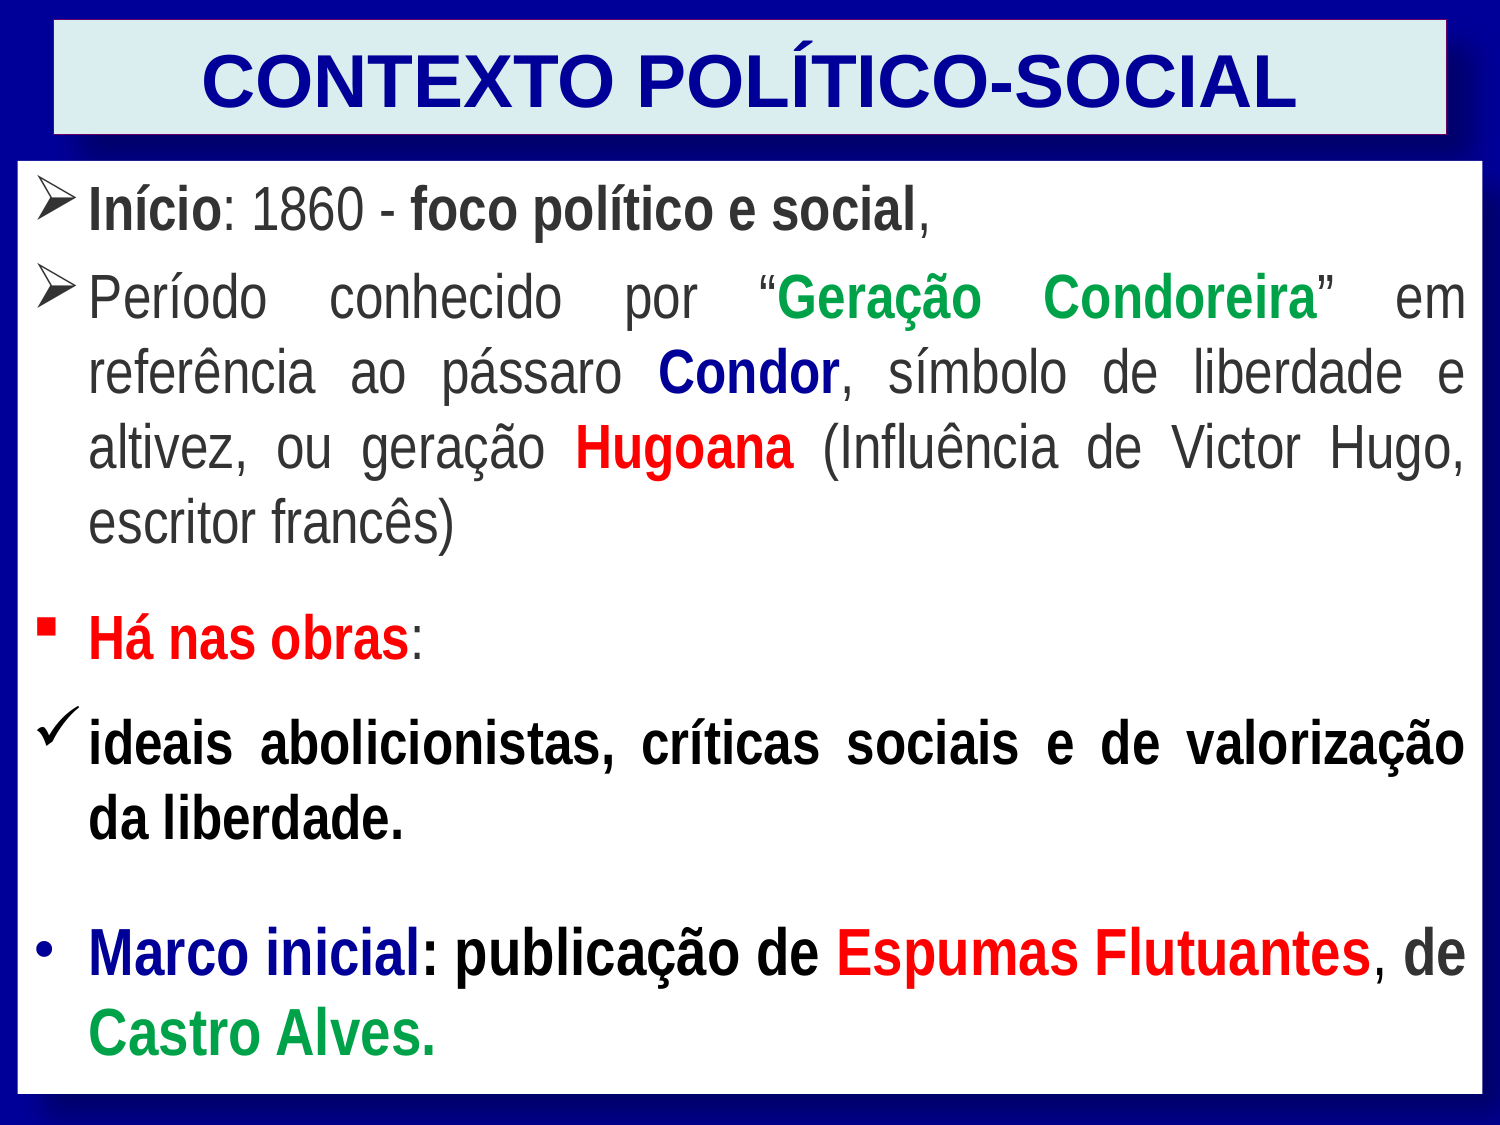

# CONTEXTO POLÍTICO-SOCIAL
Início: 1860 - foco político e social,
Período conhecido por “Geração Condoreira” em referência ao pássaro Condor, símbolo de liberdade e altivez, ou geração Hugoana (Influência de Victor Hugo, escritor francês)

Há nas obras:

ideais abolicionistas, críticas sociais e de valorização da liberdade.

Marco inicial: publicação de Espumas Flutuantes, de Castro Alves.